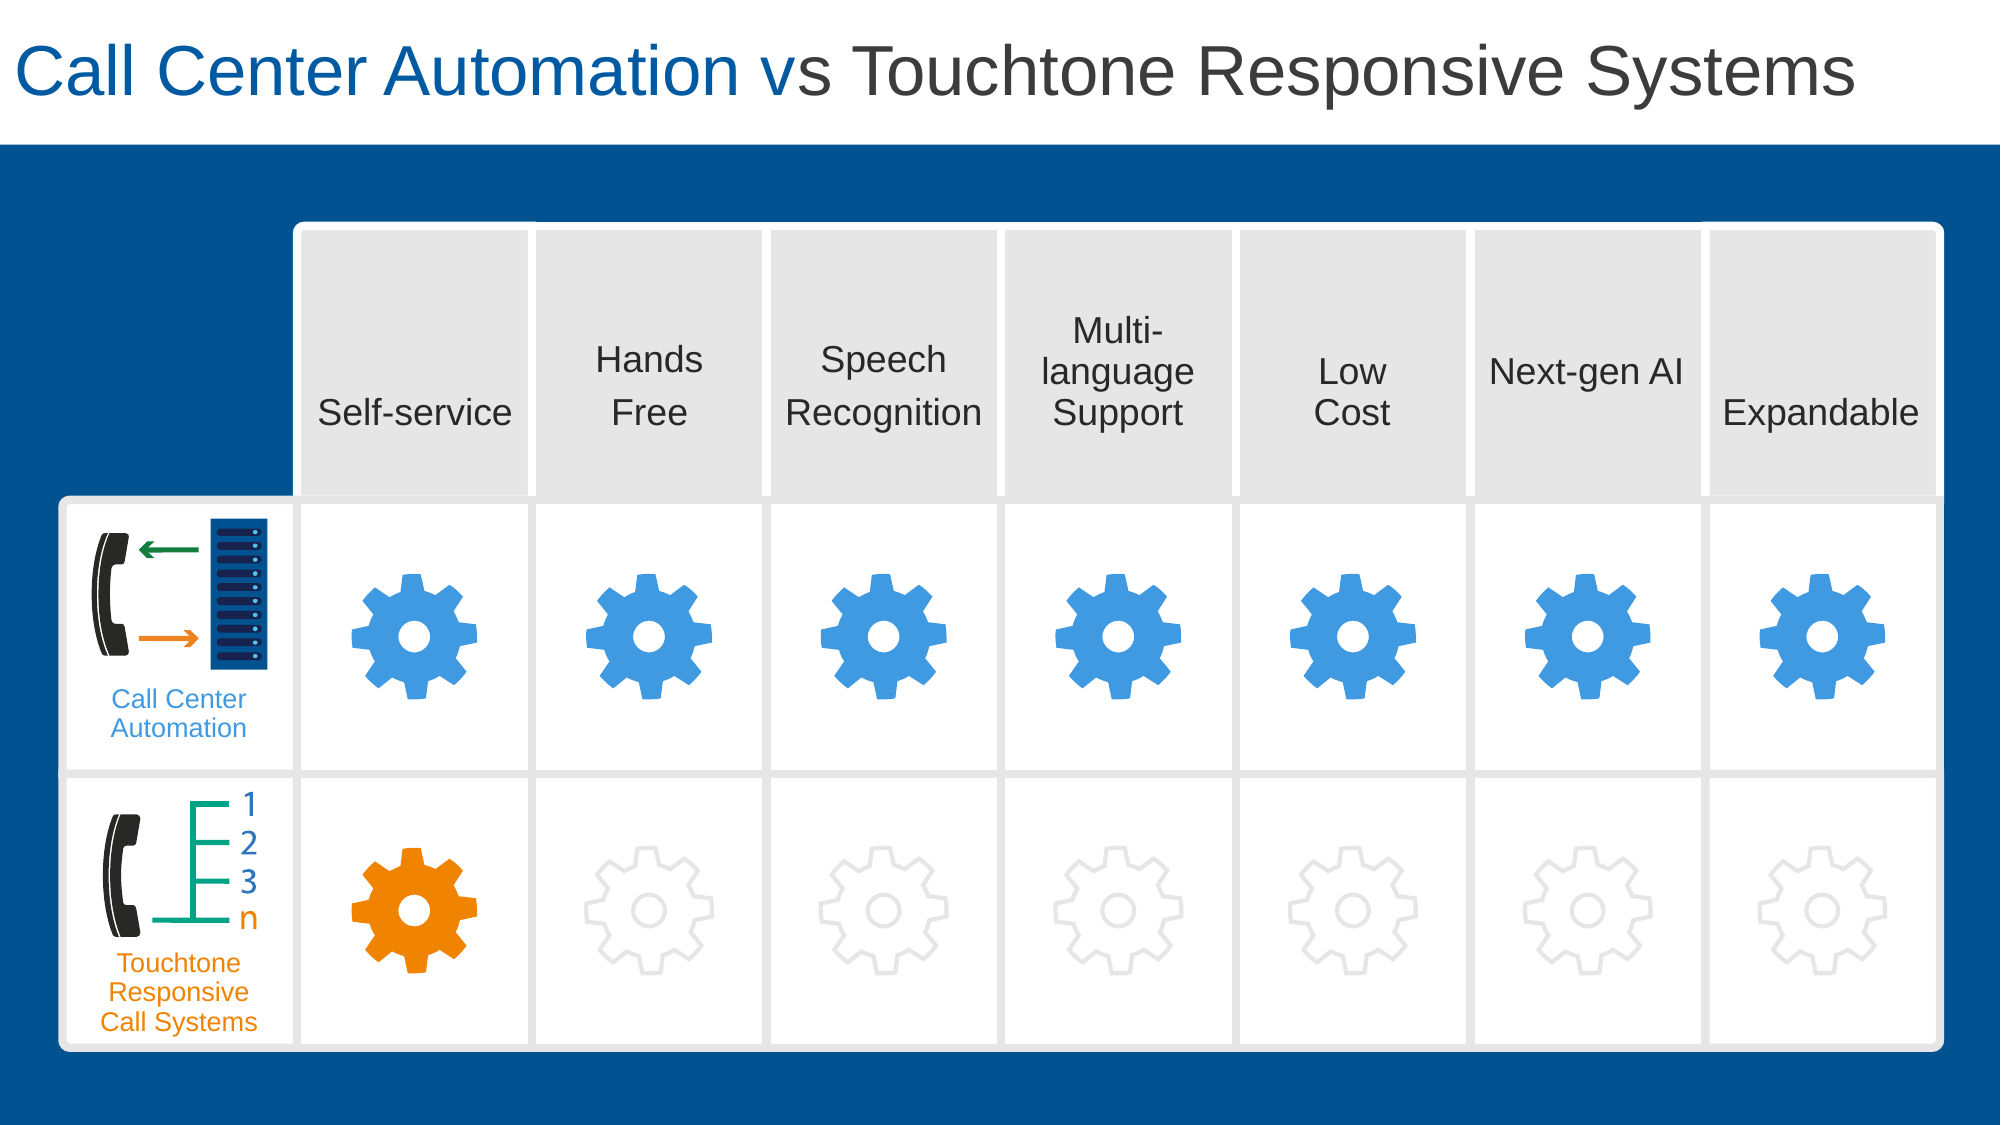

Call Center Automation vs Touchtone Responsive Systems

Multi-language Support
Hands
Free
Speech
Recognition
Low
Cost
Next-gen AI
Self-service
Expandable

Call Center Automation

Touchtone Responsive
Call Systems

7